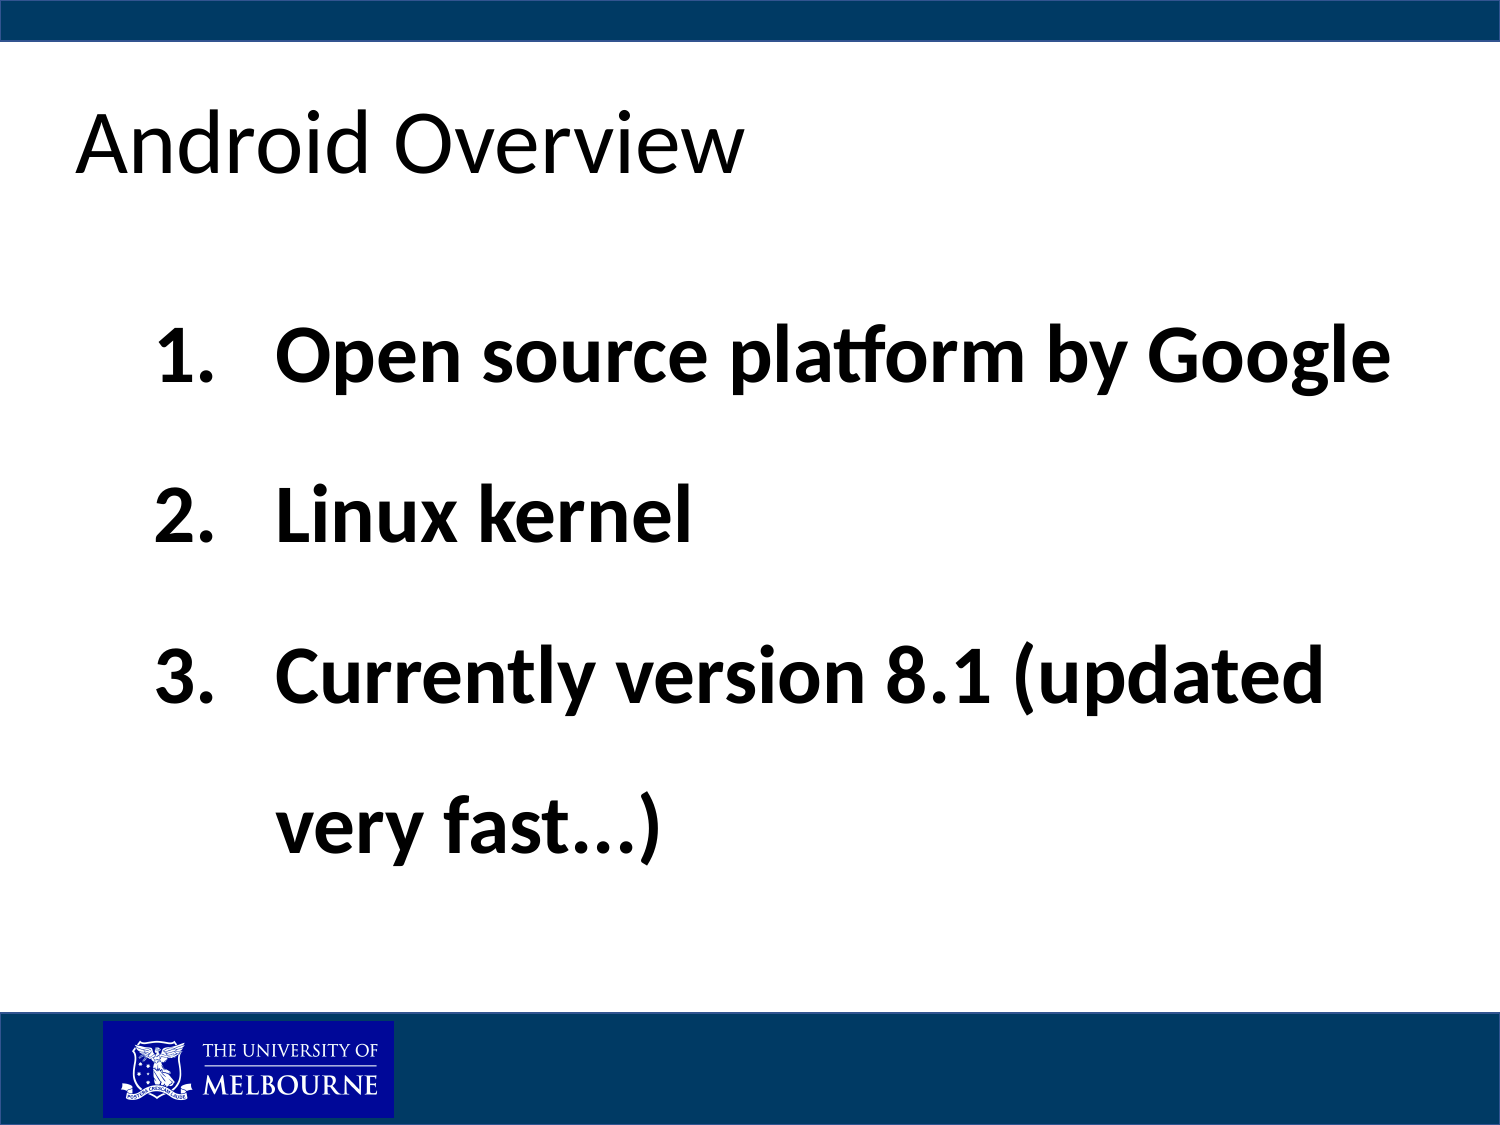

Android Overview
Open source platform by Google
Linux kernel
Currently version 8.1 (updated very fast...)